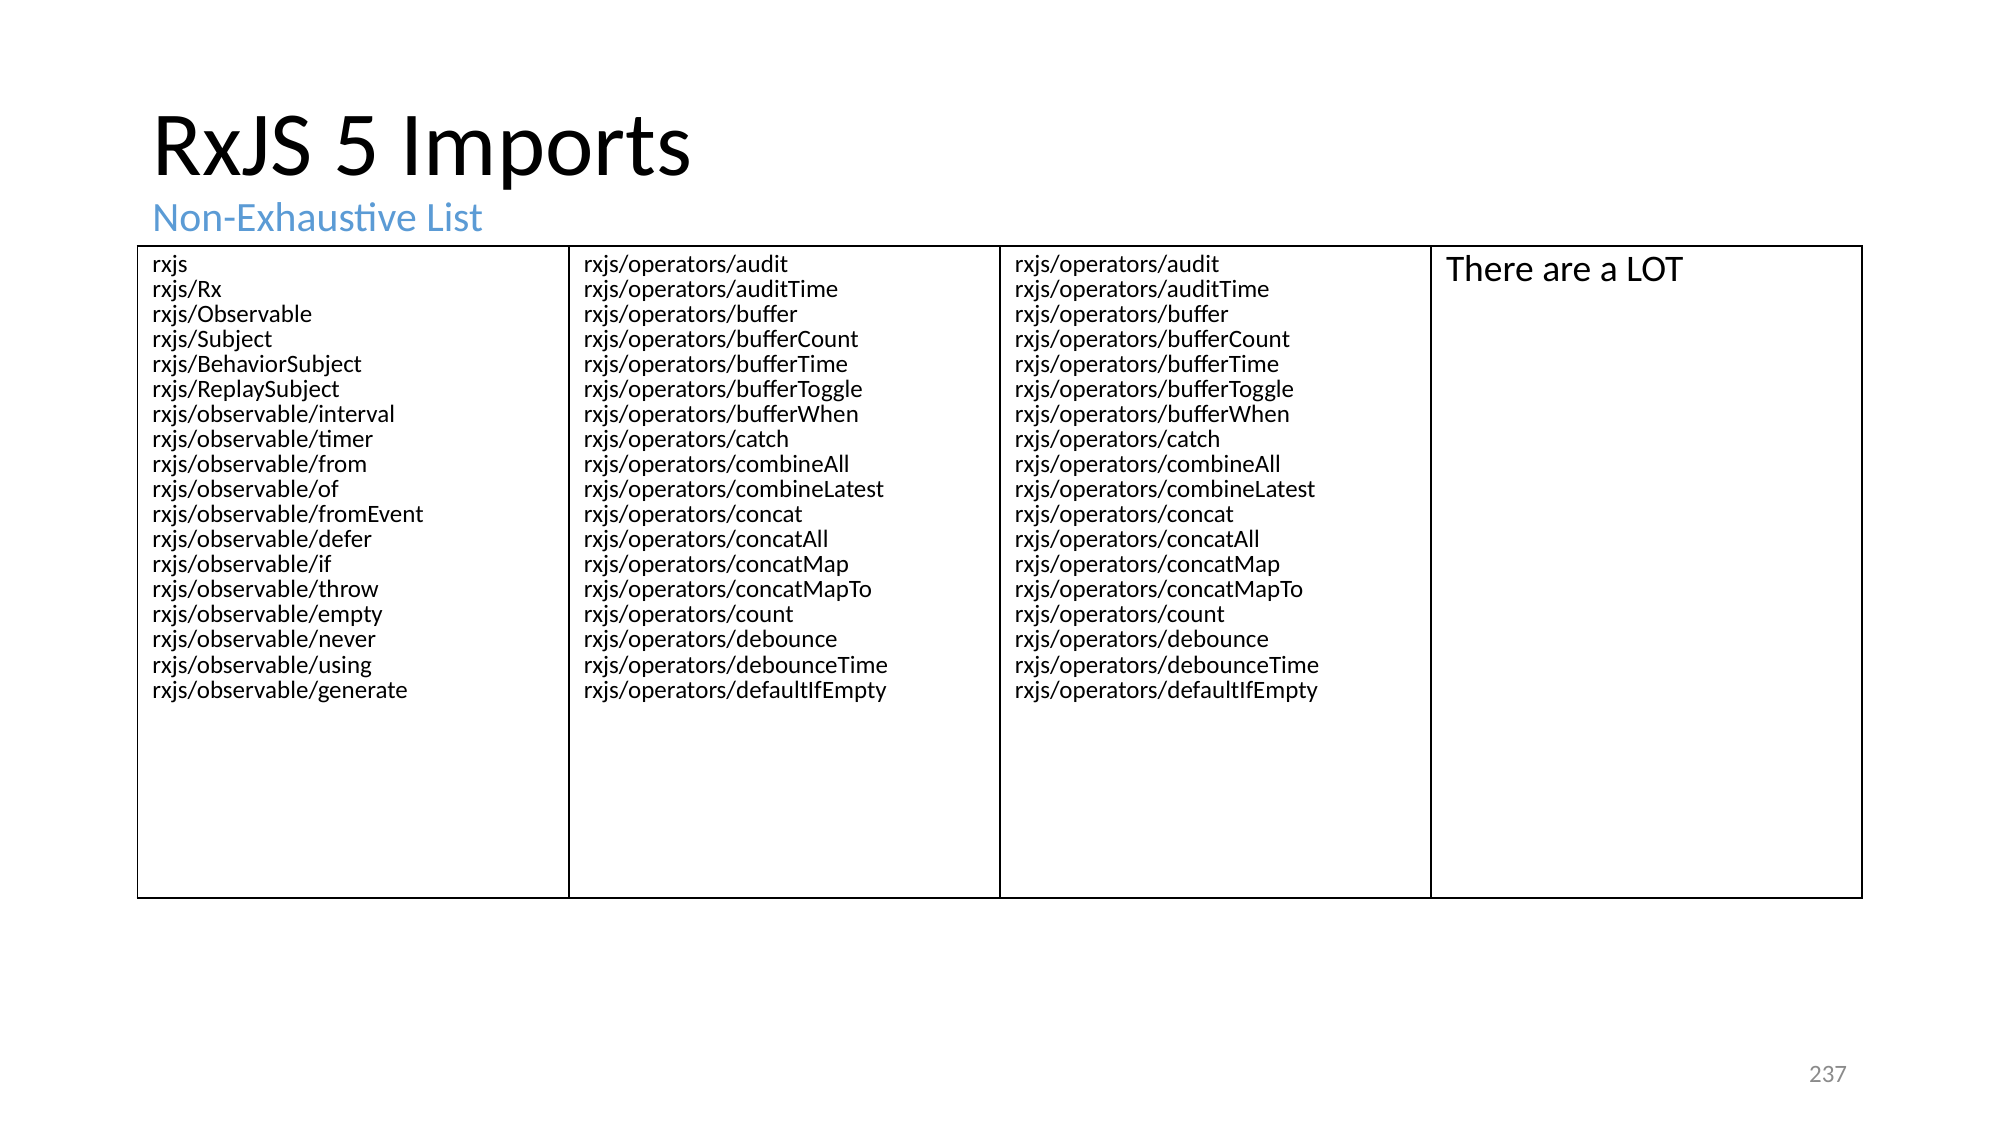

# RxJS 5 Imports Non-Exhaustive List
| rxjs rxjs/Rx rxjs/Observable rxjs/Subject rxjs/BehaviorSubject rxjs/ReplaySubject rxjs/observable/interval rxjs/observable/timer rxjs/observable/from rxjs/observable/of rxjs/observable/fromEvent rxjs/observable/defer rxjs/observable/if rxjs/observable/throw rxjs/observable/empty rxjs/observable/never rxjs/observable/using rxjs/observable/generate | rxjs/operators/audit rxjs/operators/auditTime rxjs/operators/buffer rxjs/operators/bufferCount rxjs/operators/bufferTime rxjs/operators/bufferToggle rxjs/operators/bufferWhen rxjs/operators/catch rxjs/operators/combineAll rxjs/operators/combineLatest rxjs/operators/concat rxjs/operators/concatAll rxjs/operators/concatMap rxjs/operators/concatMapTo rxjs/operators/count rxjs/operators/debounce rxjs/operators/debounceTime rxjs/operators/defaultIfEmpty | rxjs/operators/audit rxjs/operators/auditTime rxjs/operators/buffer rxjs/operators/bufferCount rxjs/operators/bufferTime rxjs/operators/bufferToggle rxjs/operators/bufferWhen rxjs/operators/catch rxjs/operators/combineAll rxjs/operators/combineLatest rxjs/operators/concat rxjs/operators/concatAll rxjs/operators/concatMap rxjs/operators/concatMapTo rxjs/operators/count rxjs/operators/debounce rxjs/operators/debounceTime rxjs/operators/defaultIfEmpty | There are a LOT |
| --- | --- | --- | --- |
237